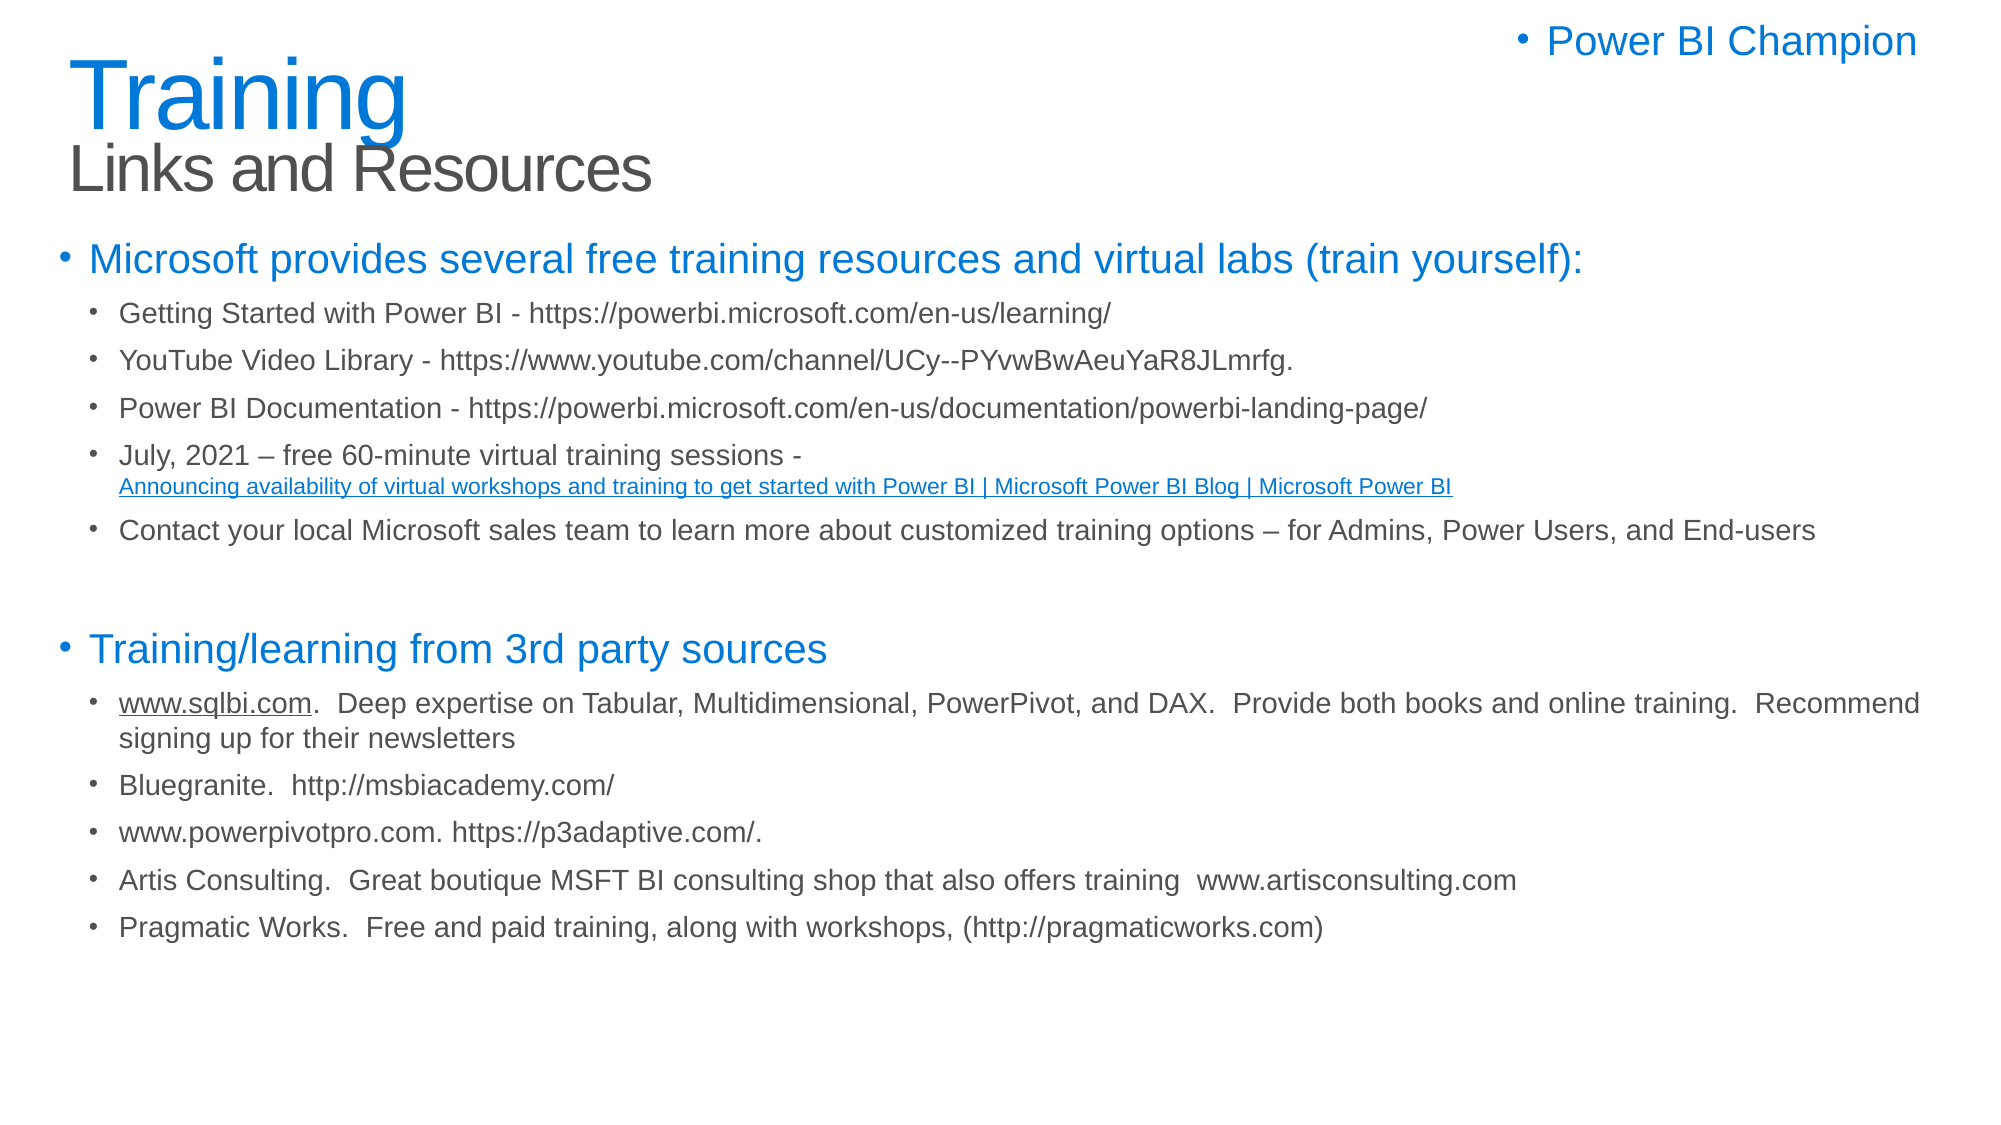

Power BI Champion
# Training Links and Resources
Microsoft provides several free training resources and virtual labs (train yourself):
Getting Started with Power BI - https://powerbi.microsoft.com/en-us/learning/
YouTube Video Library - https://www.youtube.com/channel/UCy--PYvwBwAeuYaR8JLmrfg.
Power BI Documentation - https://powerbi.microsoft.com/en-us/documentation/powerbi-landing-page/
July, 2021 – free 60-minute virtual training sessions - Announcing availability of virtual workshops and training to get started with Power BI | Microsoft Power BI Blog | Microsoft Power BI
Contact your local Microsoft sales team to learn more about customized training options – for Admins, Power Users, and End-users

Training/learning from 3rd party sources
www.sqlbi.com.  Deep expertise on Tabular, Multidimensional, PowerPivot, and DAX.  Provide both books and online training.  Recommend signing up for their newsletters
Bluegranite.  http://msbiacademy.com/
www.powerpivotpro.com. https://p3adaptive.com/.
Artis Consulting.  Great boutique MSFT BI consulting shop that also offers training  www.artisconsulting.com
Pragmatic Works.  Free and paid training, along with workshops, (http://pragmaticworks.com)